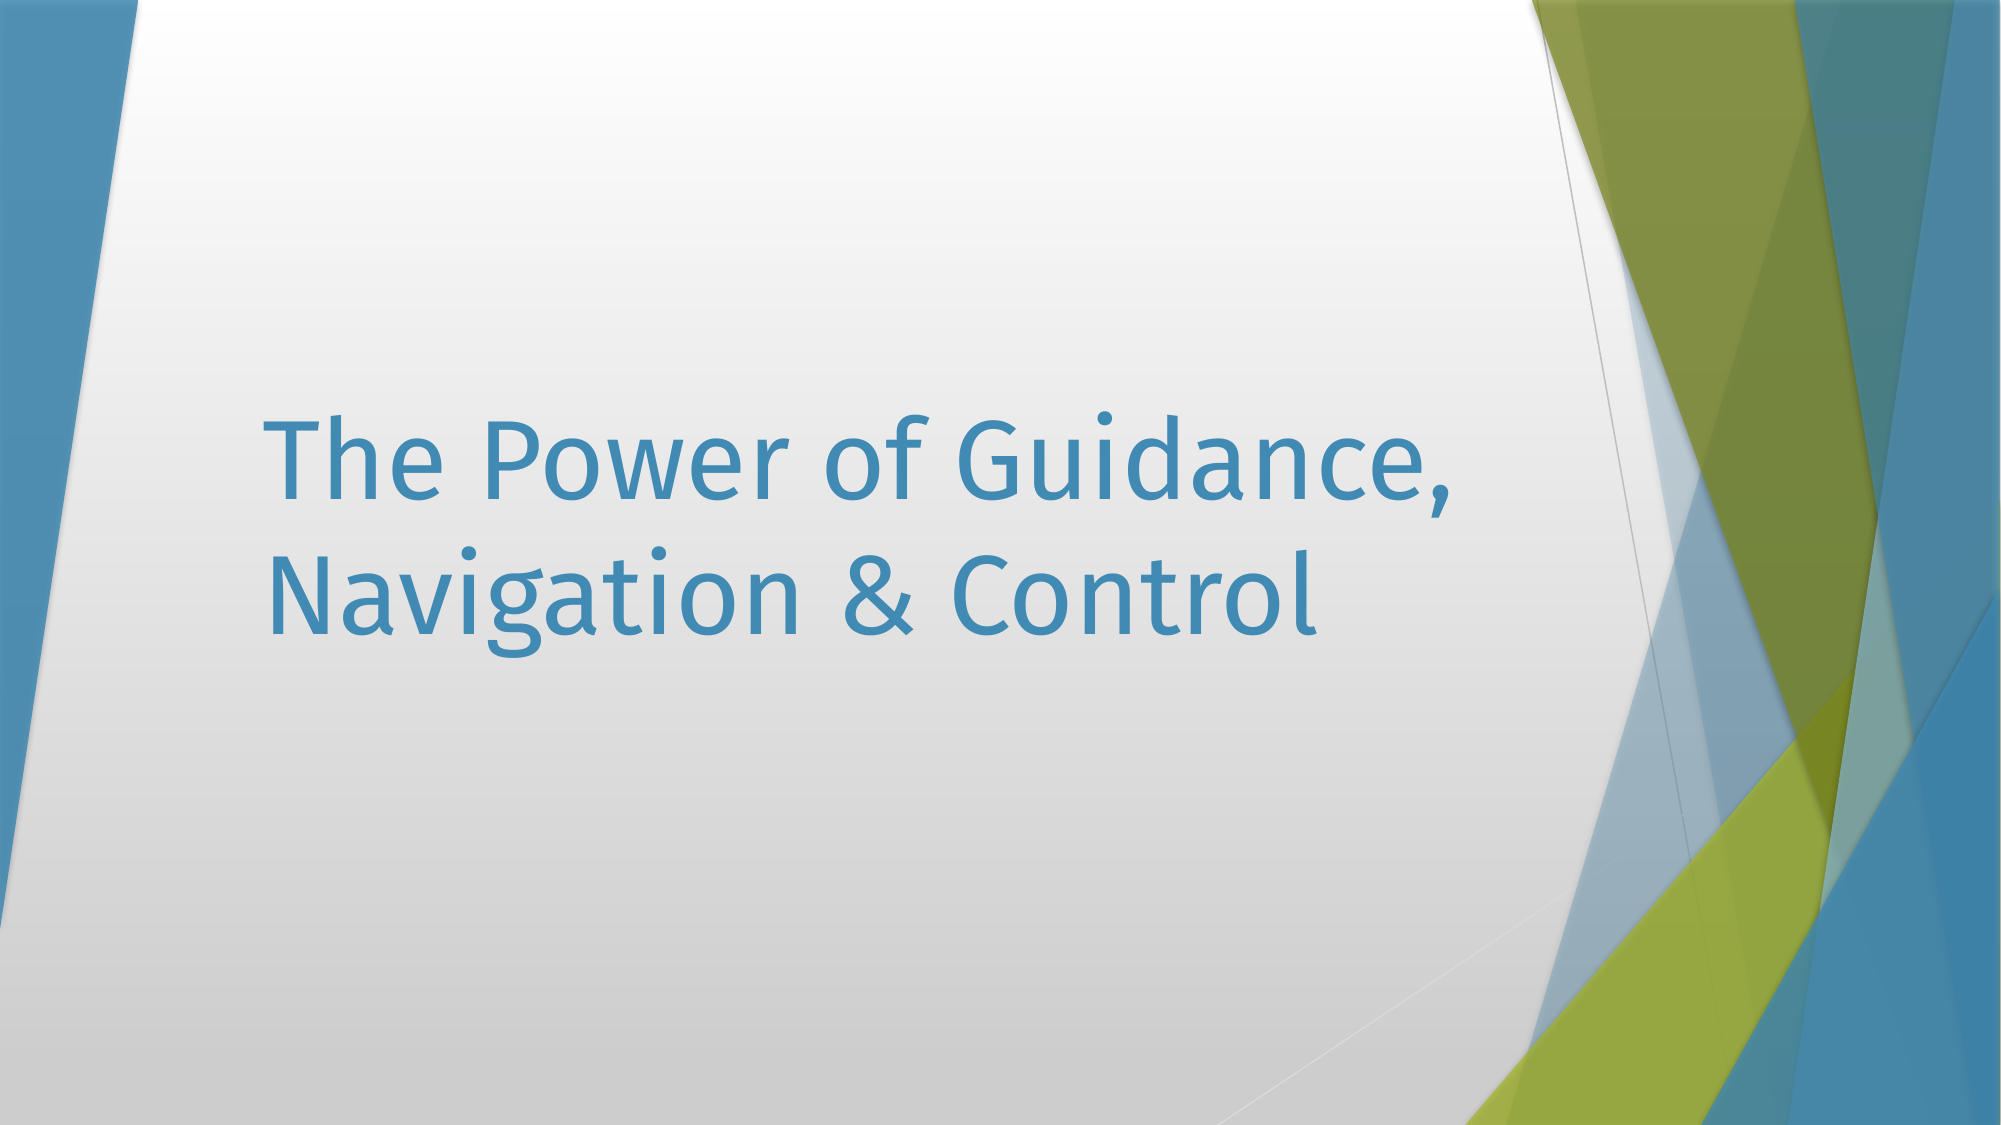

# The Power of Guidance, Navigation & Control